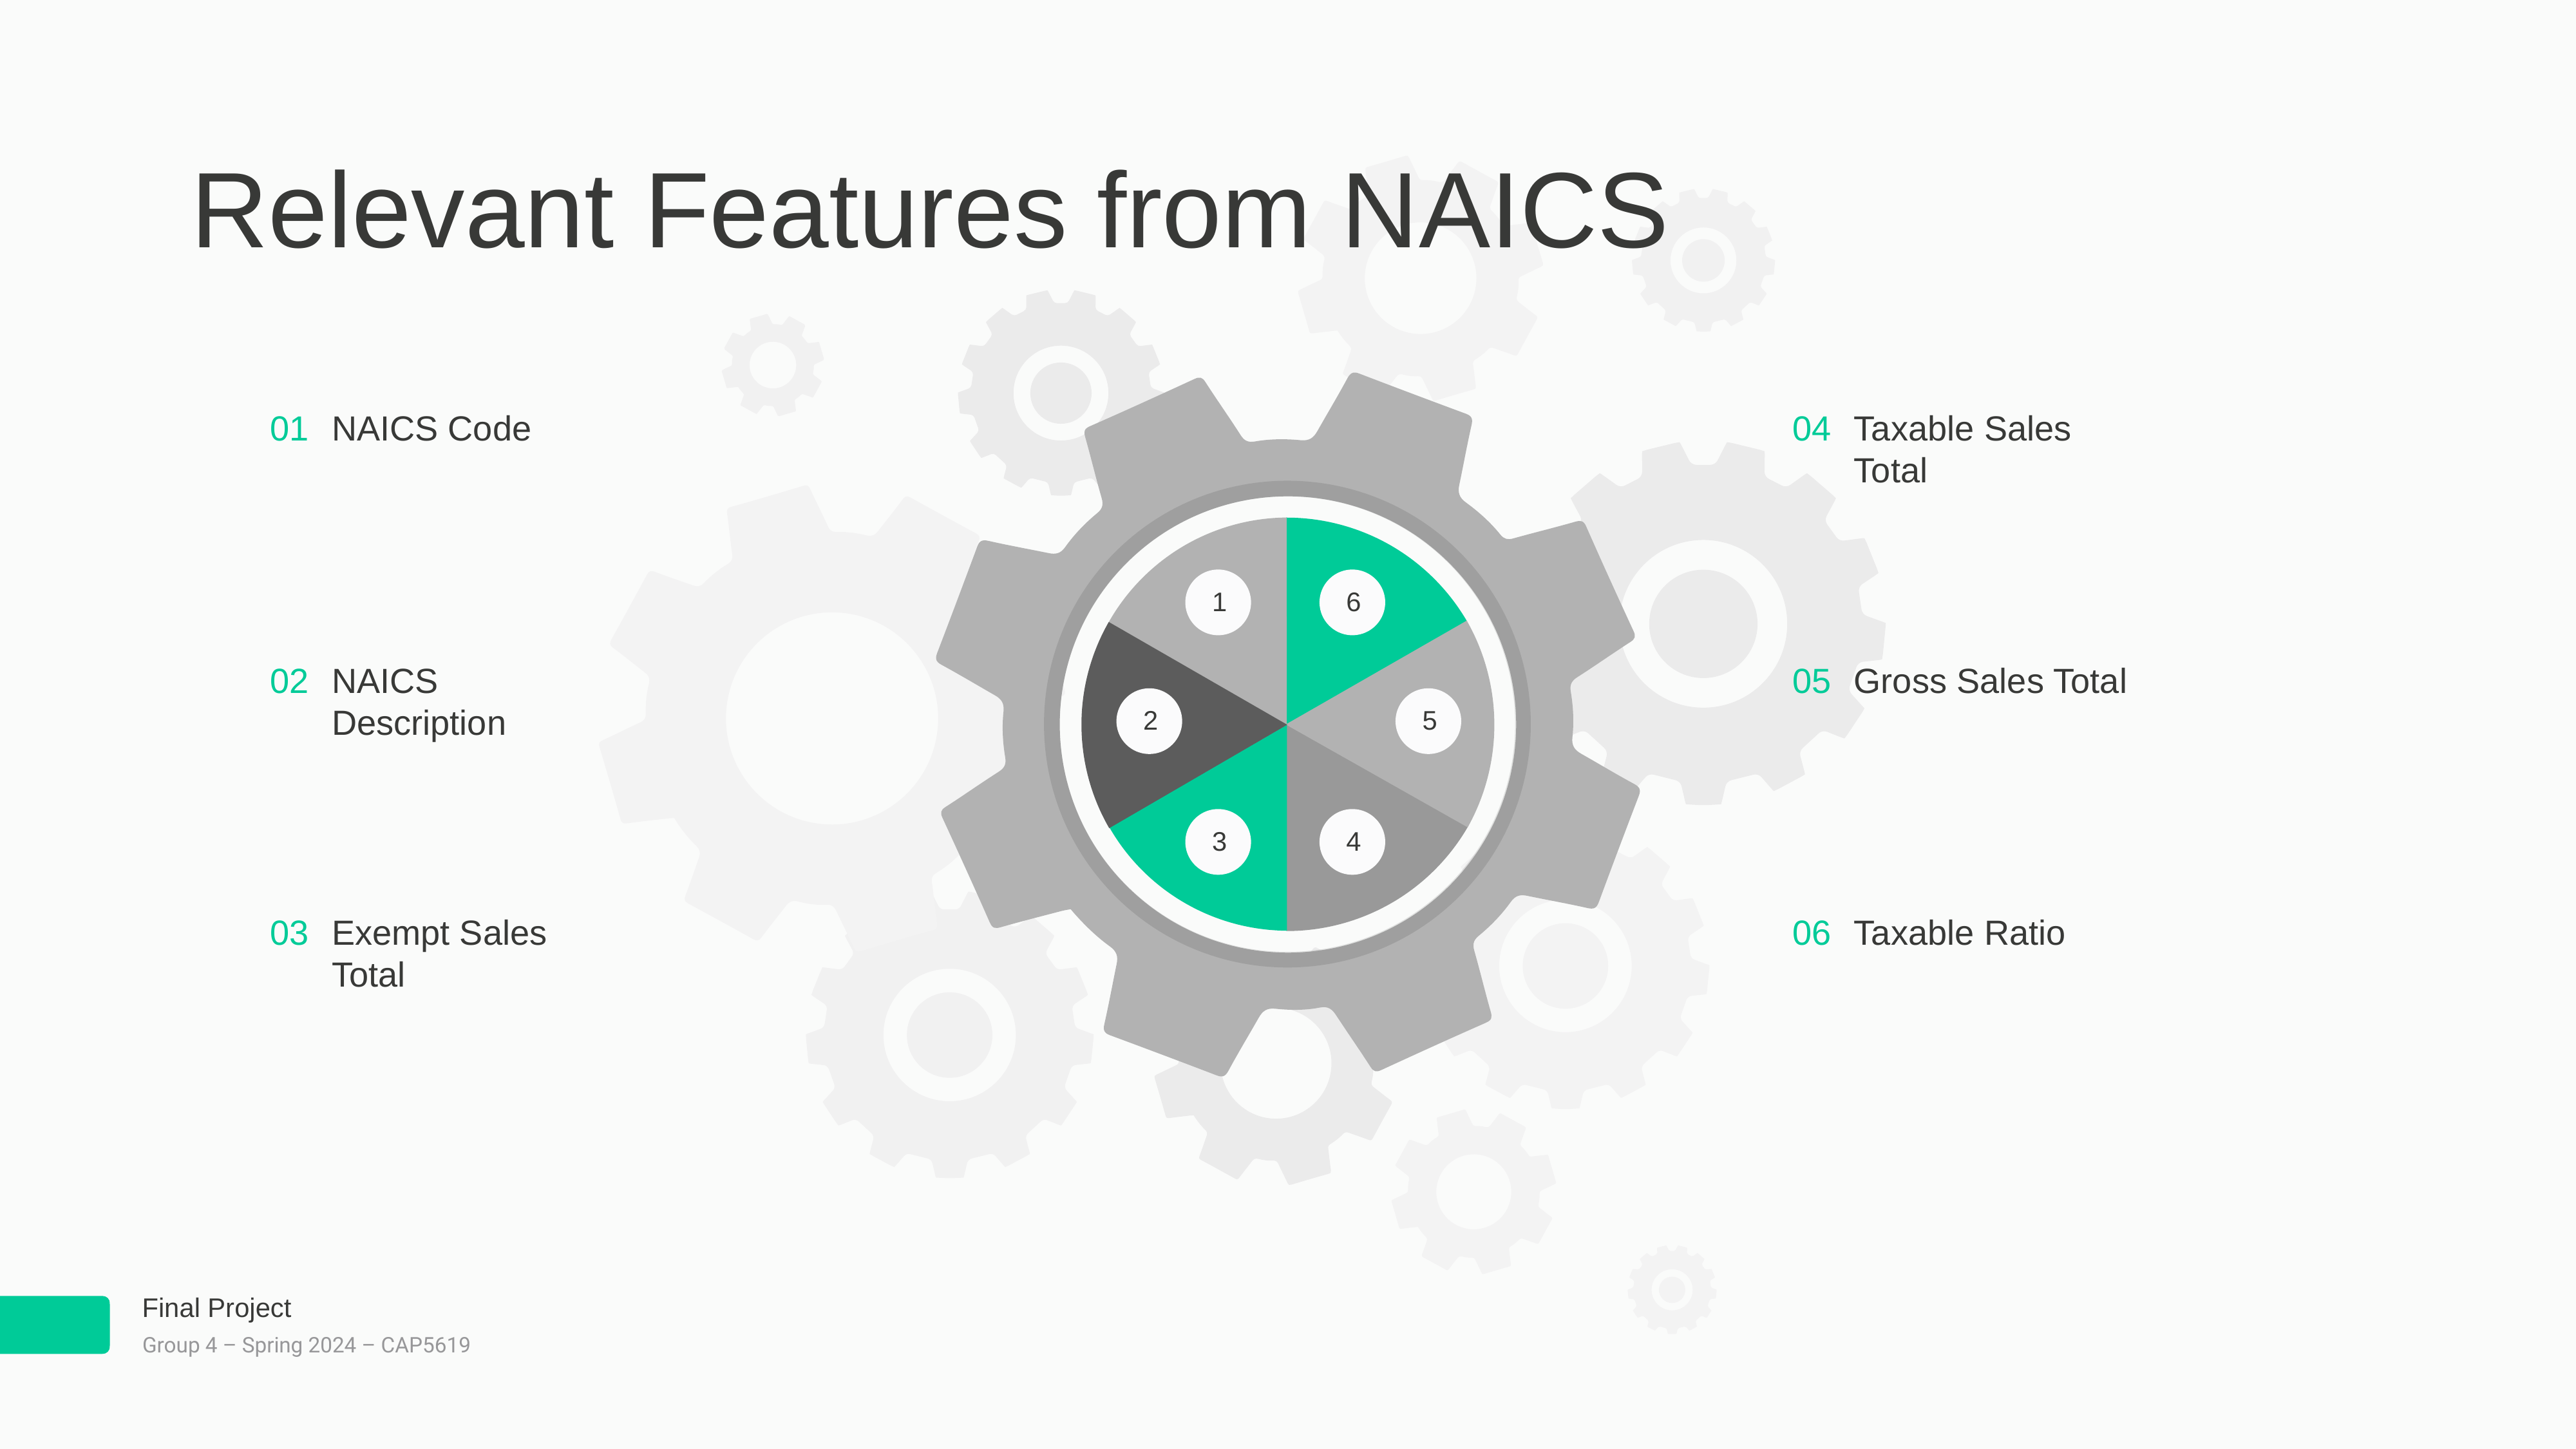

Relevant Features from NAICS

01
NAICS Code
04
Taxable Sales Total

1
6
02
NAICS Description
05
Gross Sales Total

2
5

3
4

03
Exempt Sales Total
06
Taxable Ratio